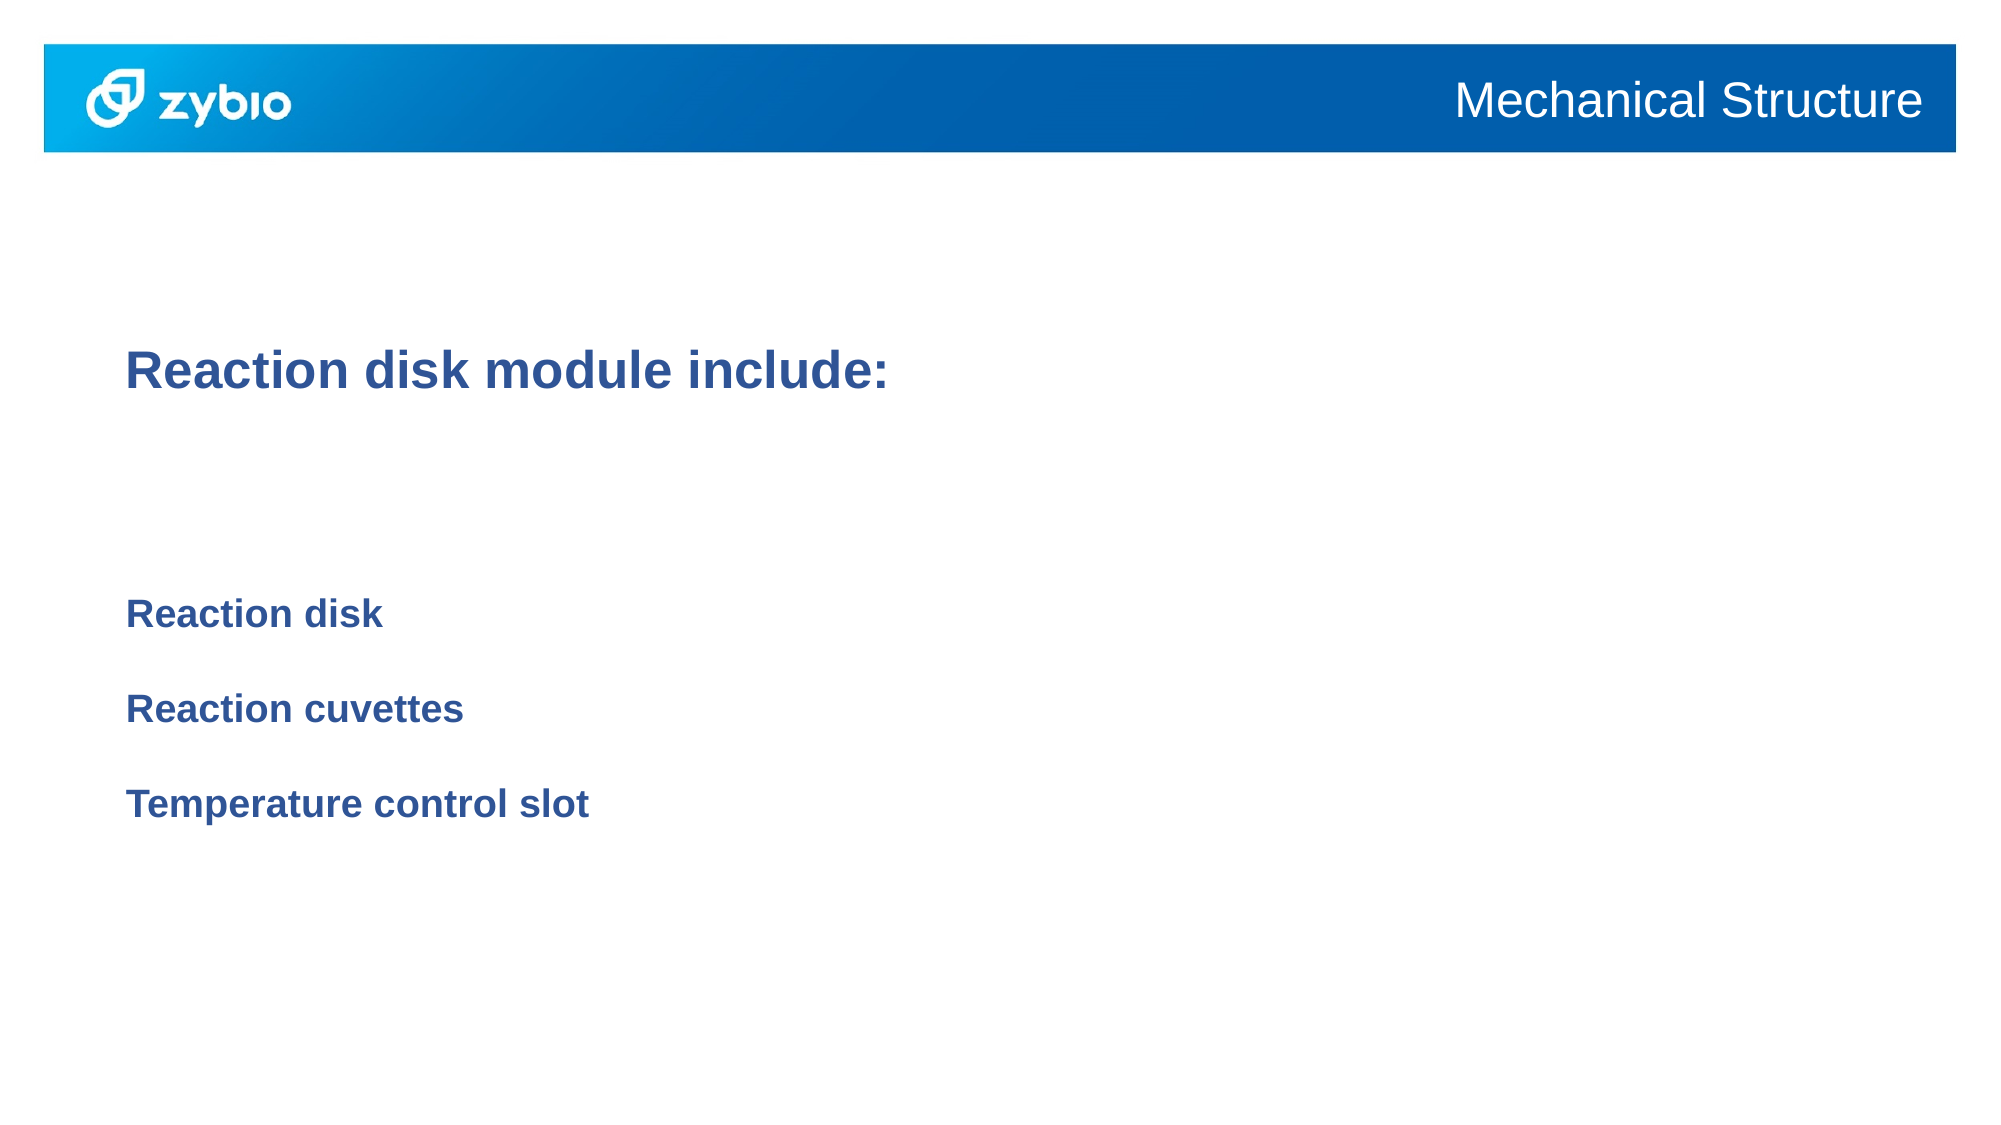

Mechanical Structure
Reaction disk module include:
Reaction disk
Reaction cuvettes
Temperature control slot